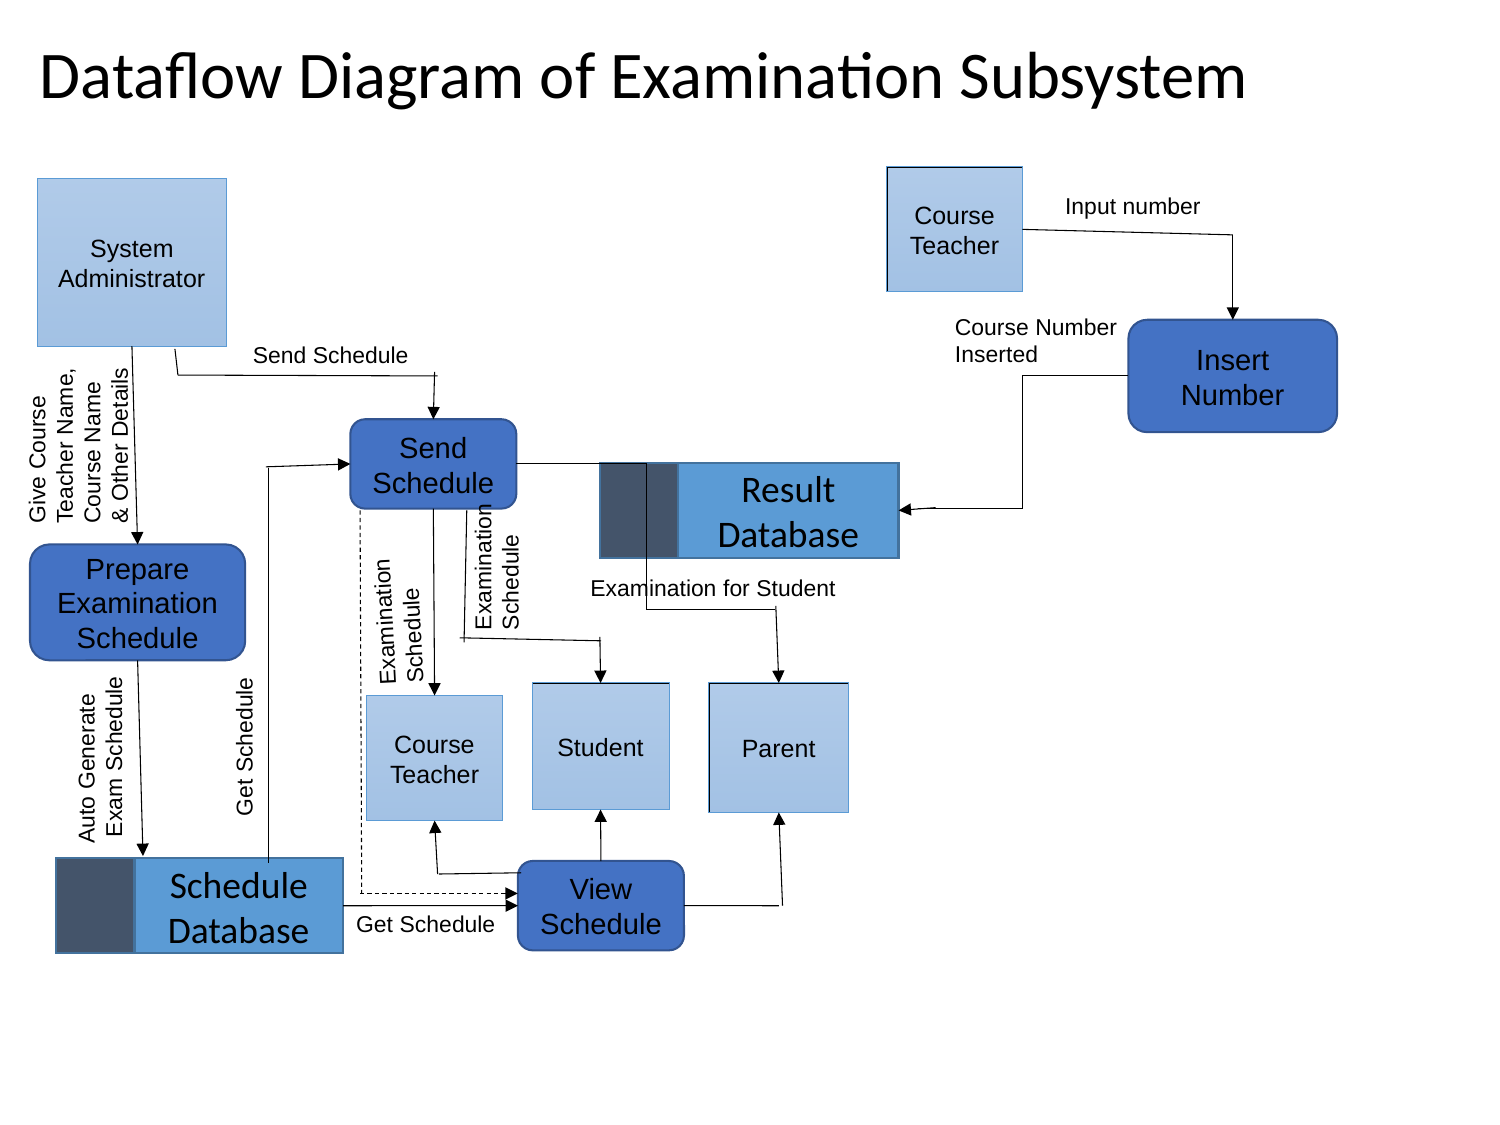

# Dataflow Diagram of Examination Subsystem
Input number
Course Teacher
System Administrator
Course Number
Inserted
Send Schedule
Insert Number
Give Course
Teacher Name,
Course Name
& Other Details
Send Schedule

Result
Database
Examination
Schedule
Examination for Student
Prepare Examination Schedule
Examination
Schedule

Get Schedule
Student
Parent
Course Teacher
Auto Generate
 Exam Schedule
Get Schedule

Schedule Database
View Schedule
7